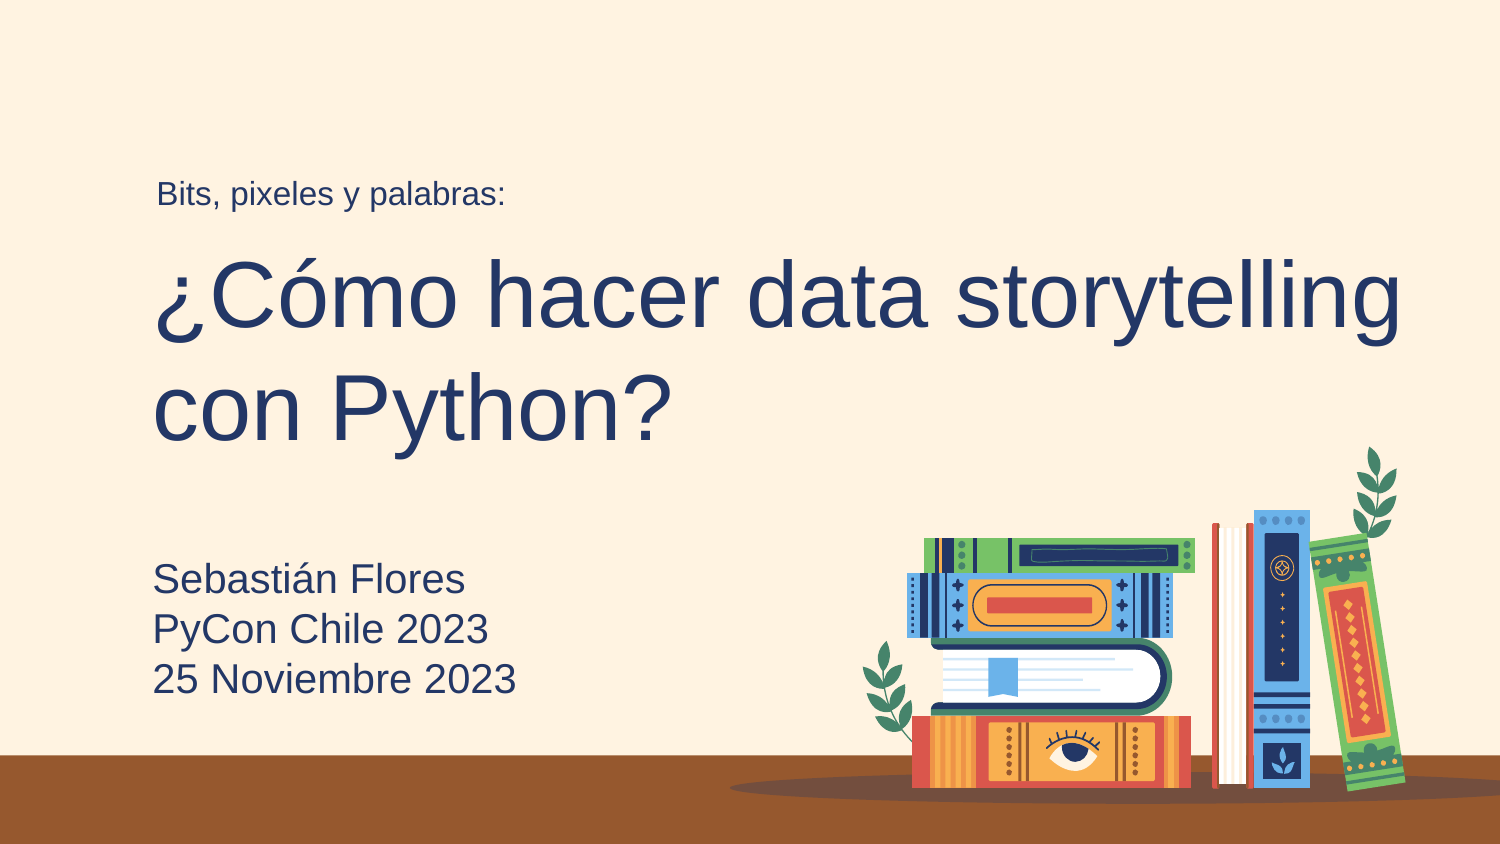

Bits, pixeles y palabras:
¿Cómo hacer data storytelling con Python?

Sebastián Flores
PyCon Chile 2023
25 Noviembre 2023